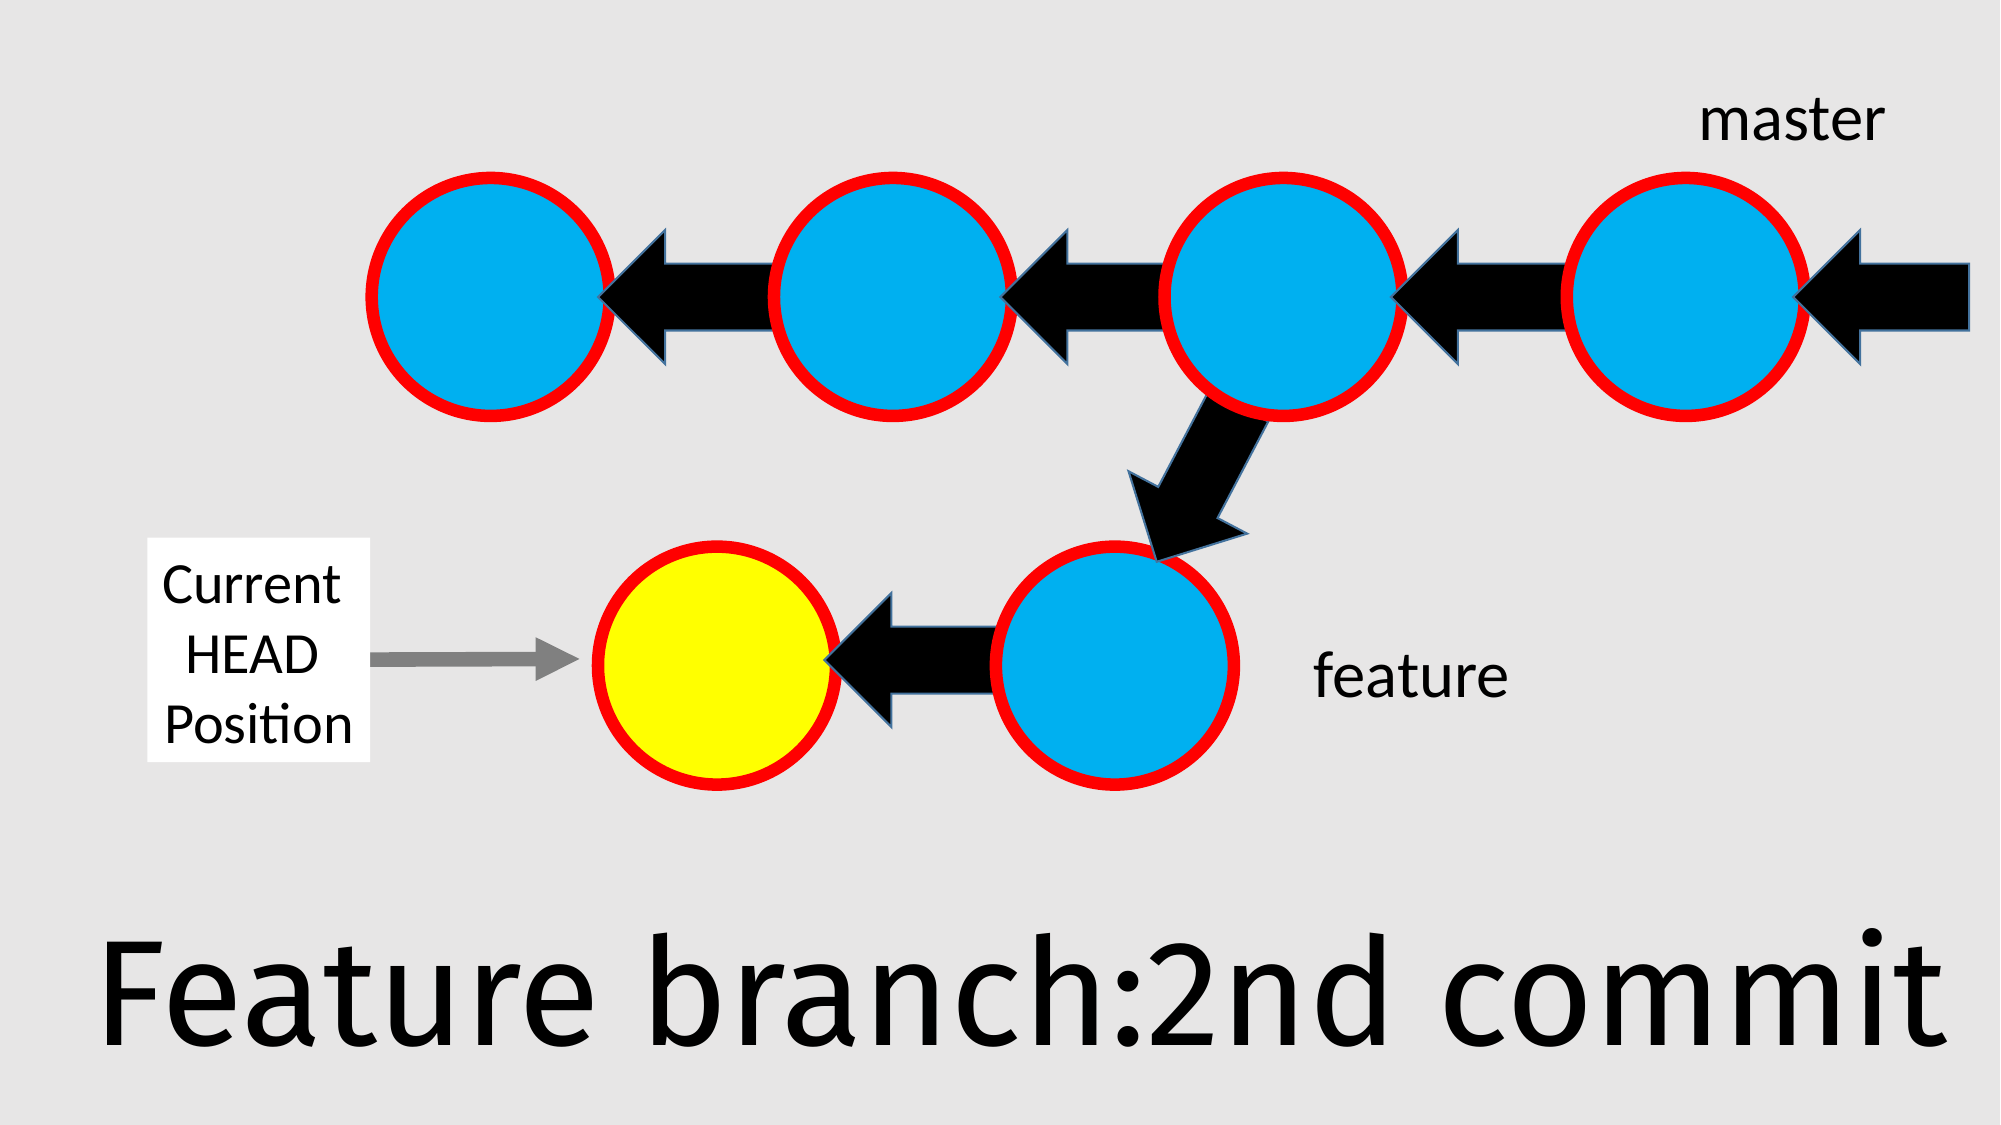

master

Current
HEAD
Position

feature
Feature branch:2nd commit